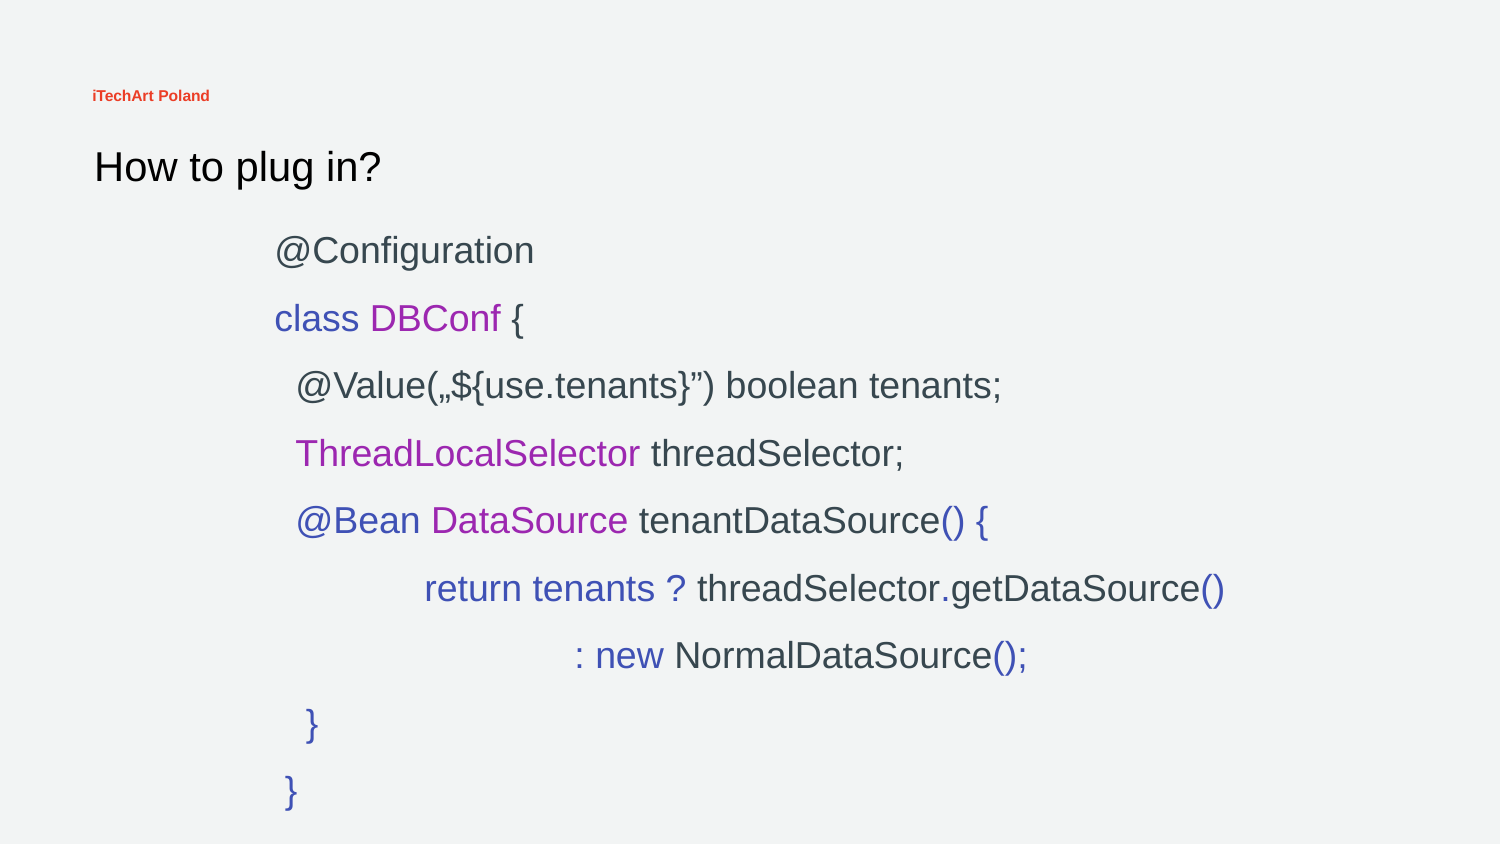

iTechArt Poland
How to plug in?
@Configuration
class DBConf {
  @Value(„${use.tenants}”) boolean tenants;
  ThreadLocalSelector threadSelector;
  @Bean DataSource tenantDataSource() {
	return tenants ? threadSelector.getDataSource()
		: new NormalDataSource();
   }
 }